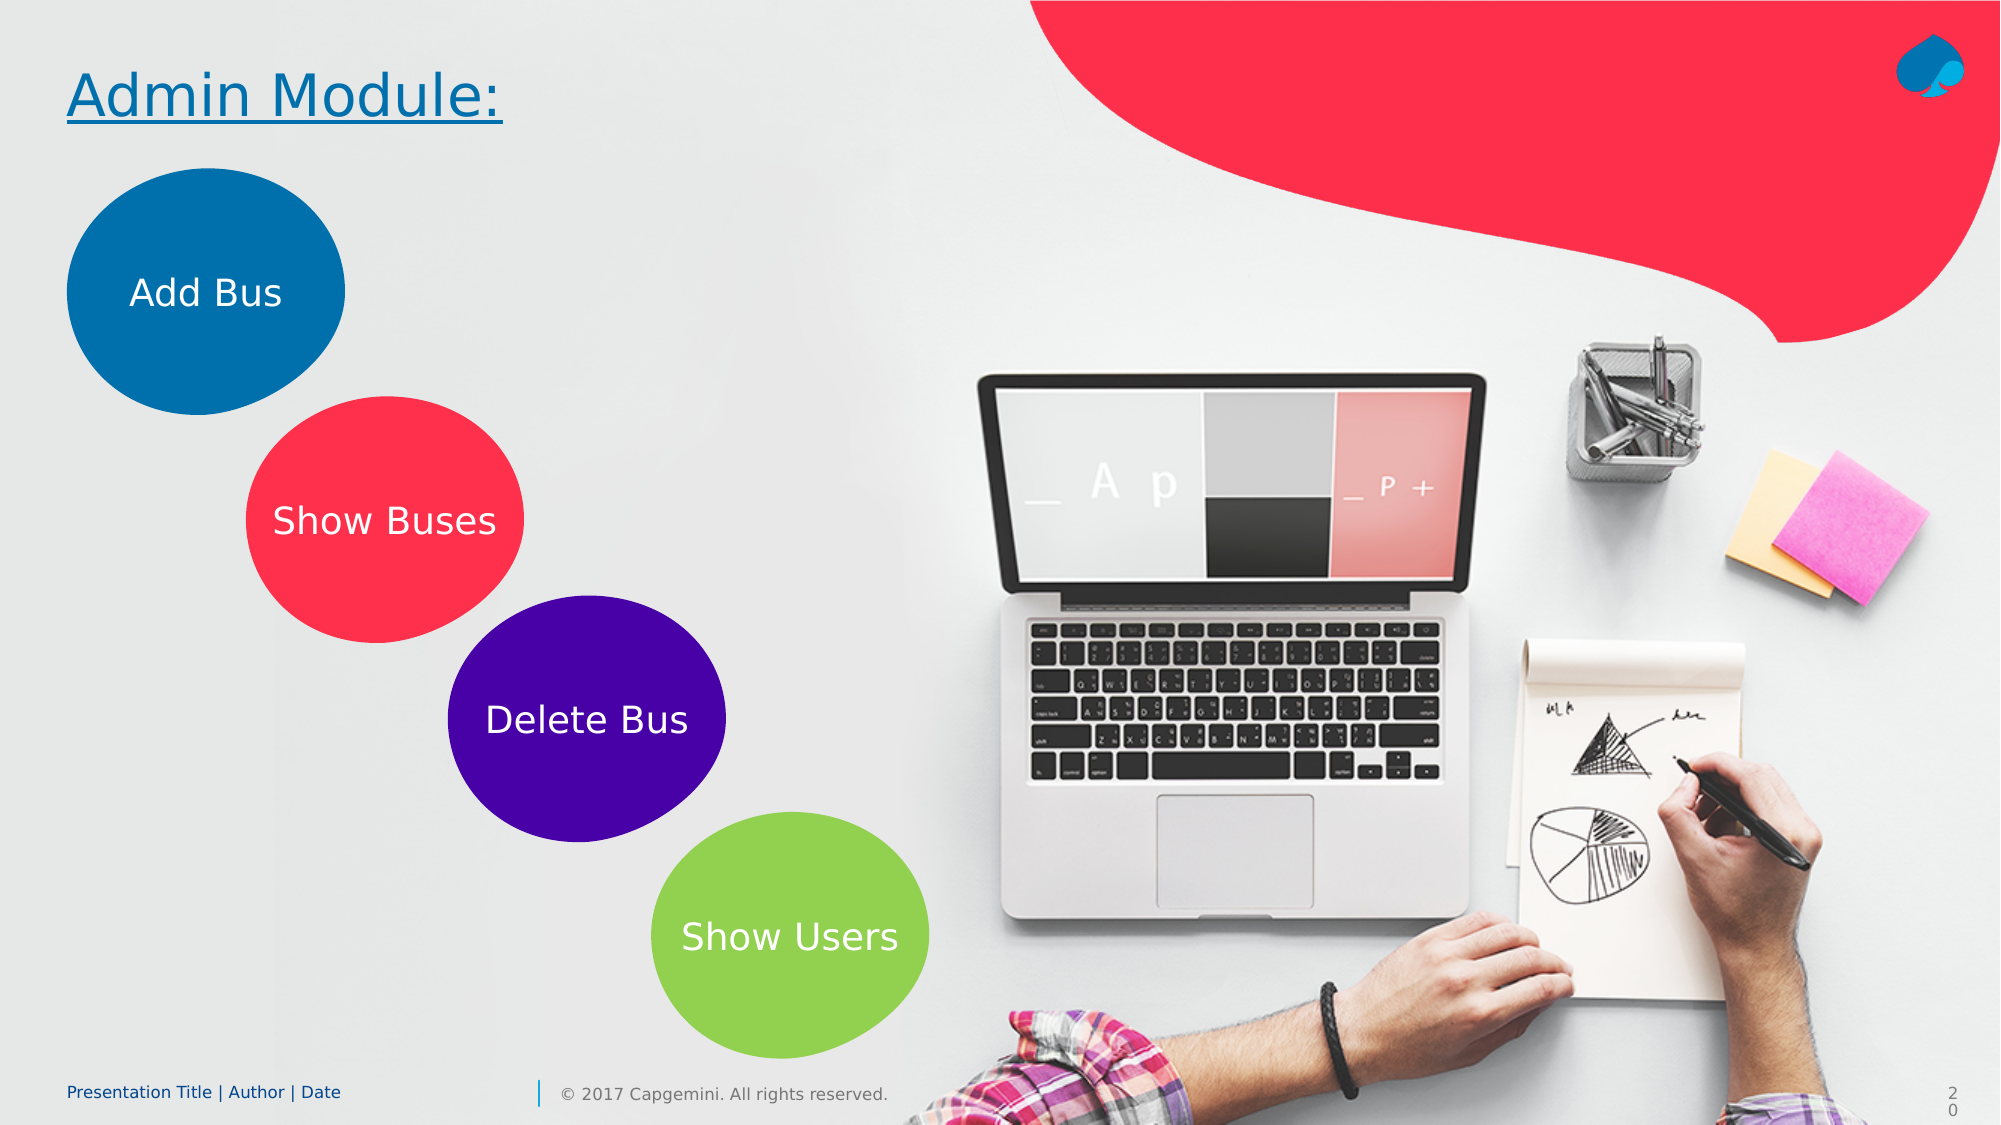

# Admin Module:
Add Bus
Show Buses
Delete Bus
Show Users